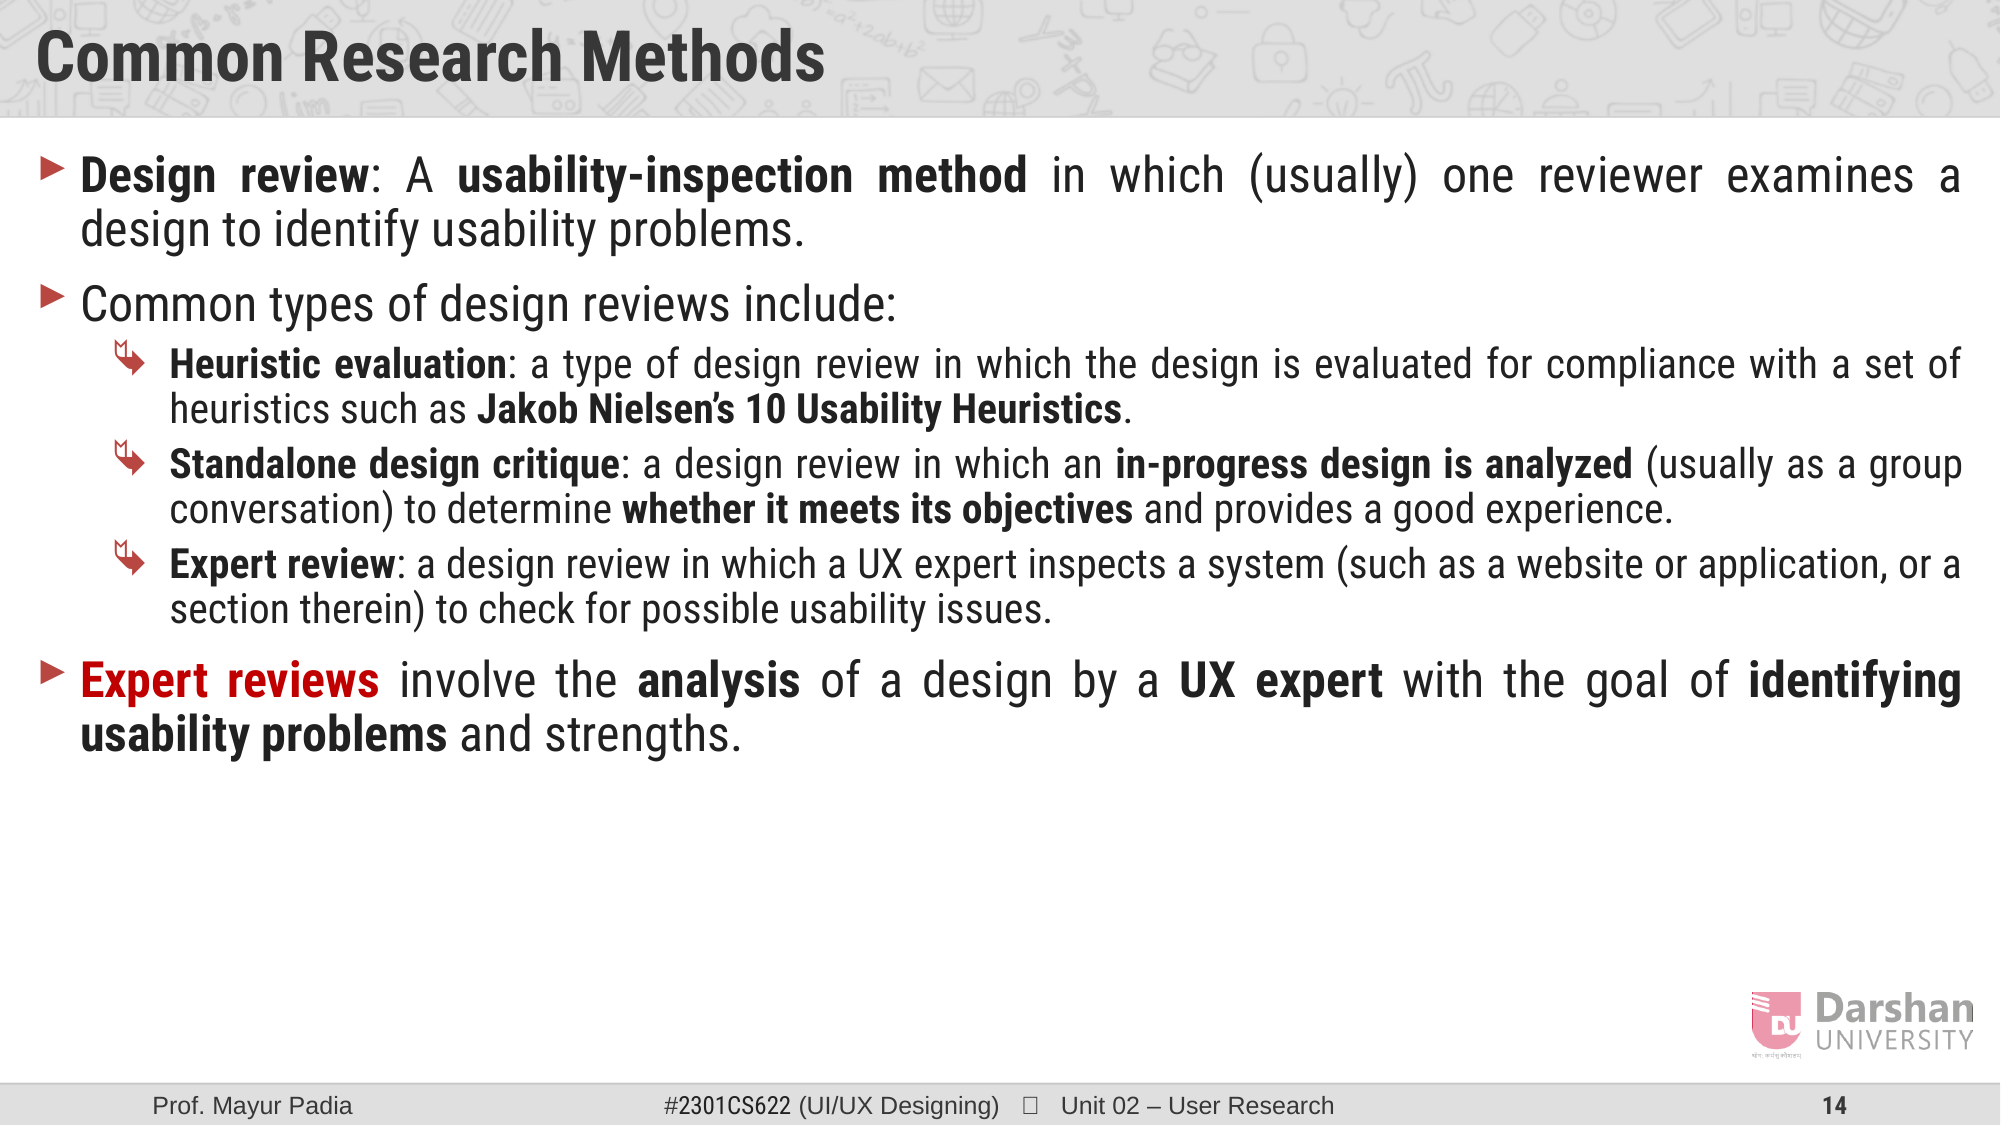

# Common Research Methods
Design review: A usability-inspection method in which (usually) one reviewer examines a design to identify usability problems.
Common types of design reviews include:
Heuristic evaluation: a type of design review in which the design is evaluated for compliance with a set of heuristics such as Jakob Nielsen’s 10 Usability Heuristics.
Standalone design critique: a design review in which an in-progress design is analyzed (usually as a group conversation) to determine whether it meets its objectives and provides a good experience.
Expert review: a design review in which a UX expert inspects a system (such as a website or application, or a section therein) to check for possible usability issues.
Expert reviews involve the analysis of a design by a UX expert with the goal of identifying usability problems and strengths.